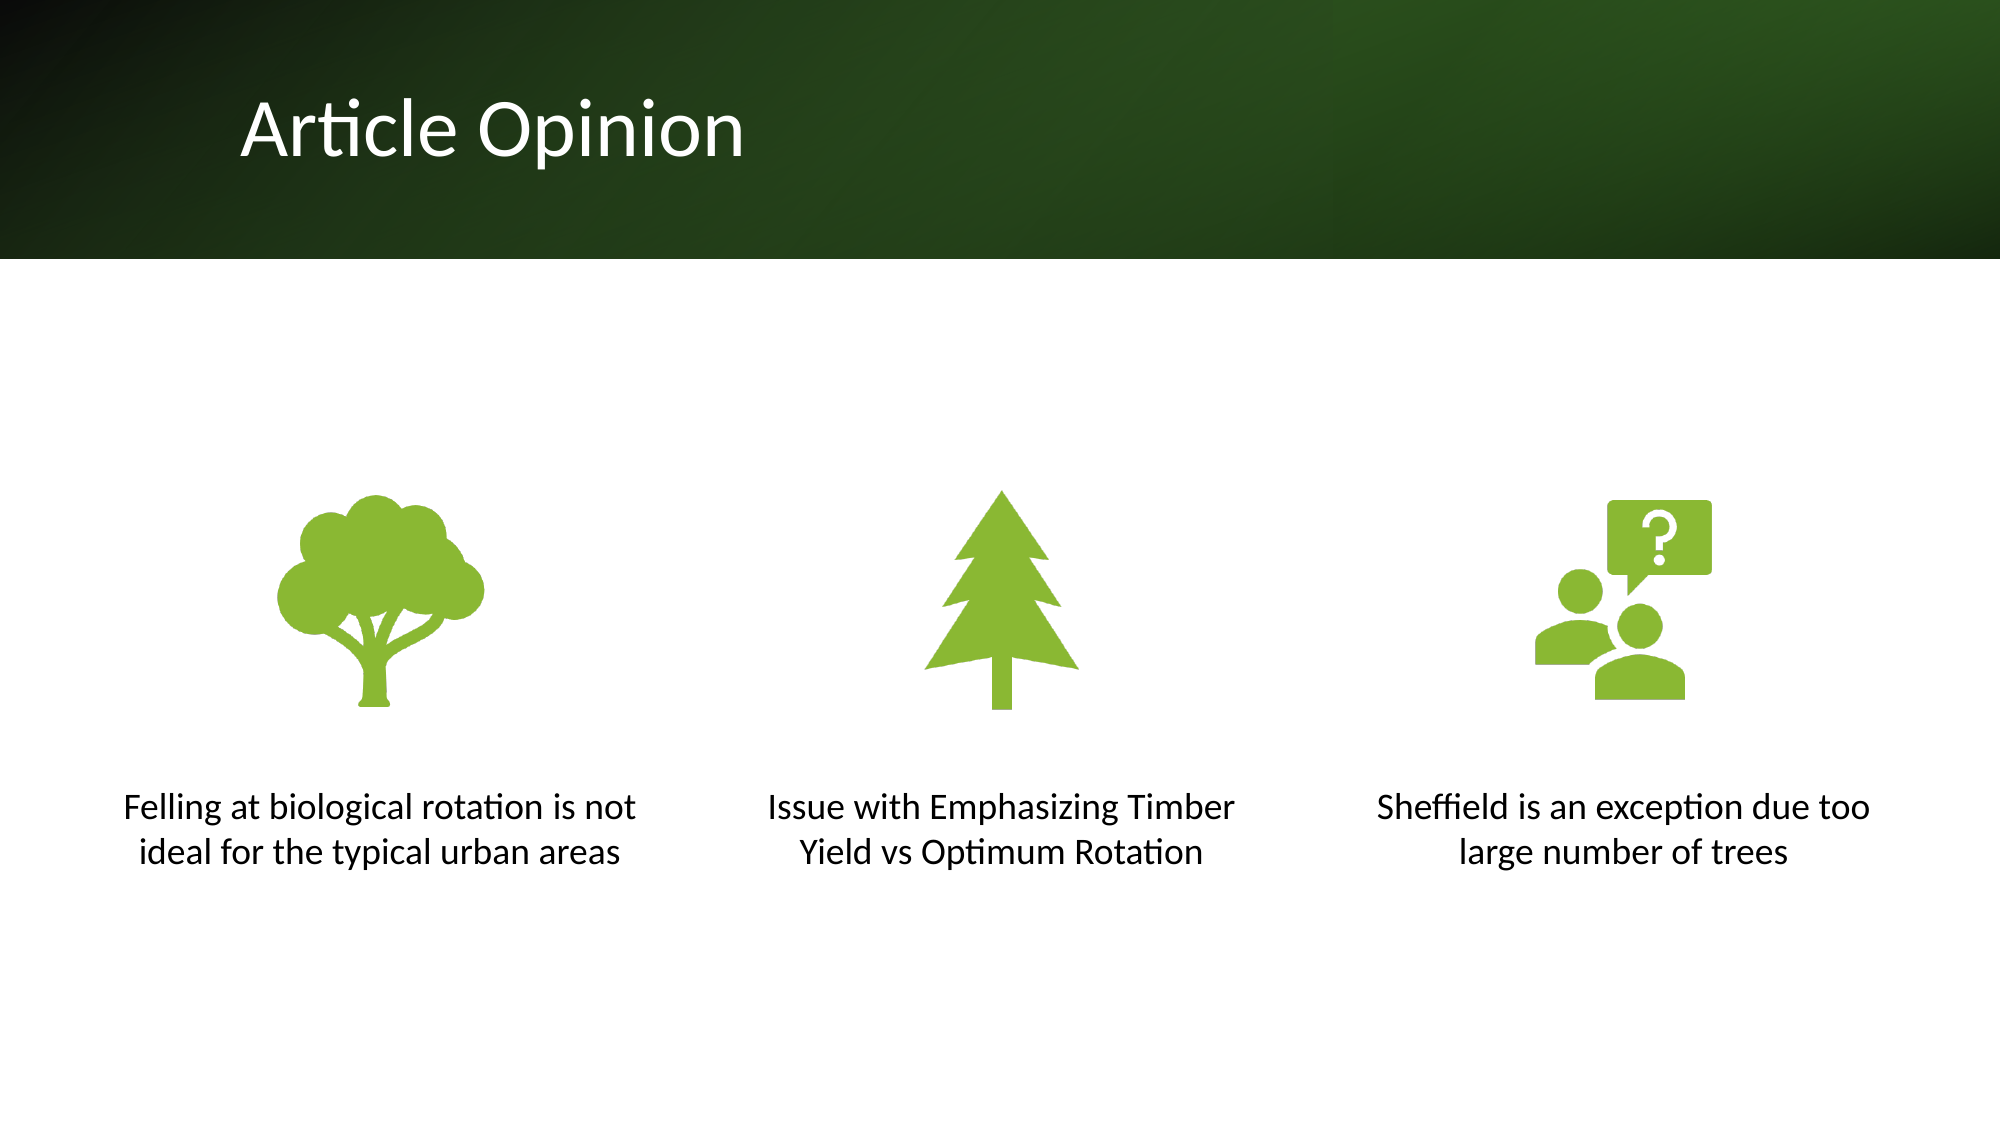

# Article Opinion
Felling at biological rotation is not ideal for the typical urban areas
Issue with Emphasizing Timber Yield vs Optimum Rotation
Sheffield is an exception due too large number of trees